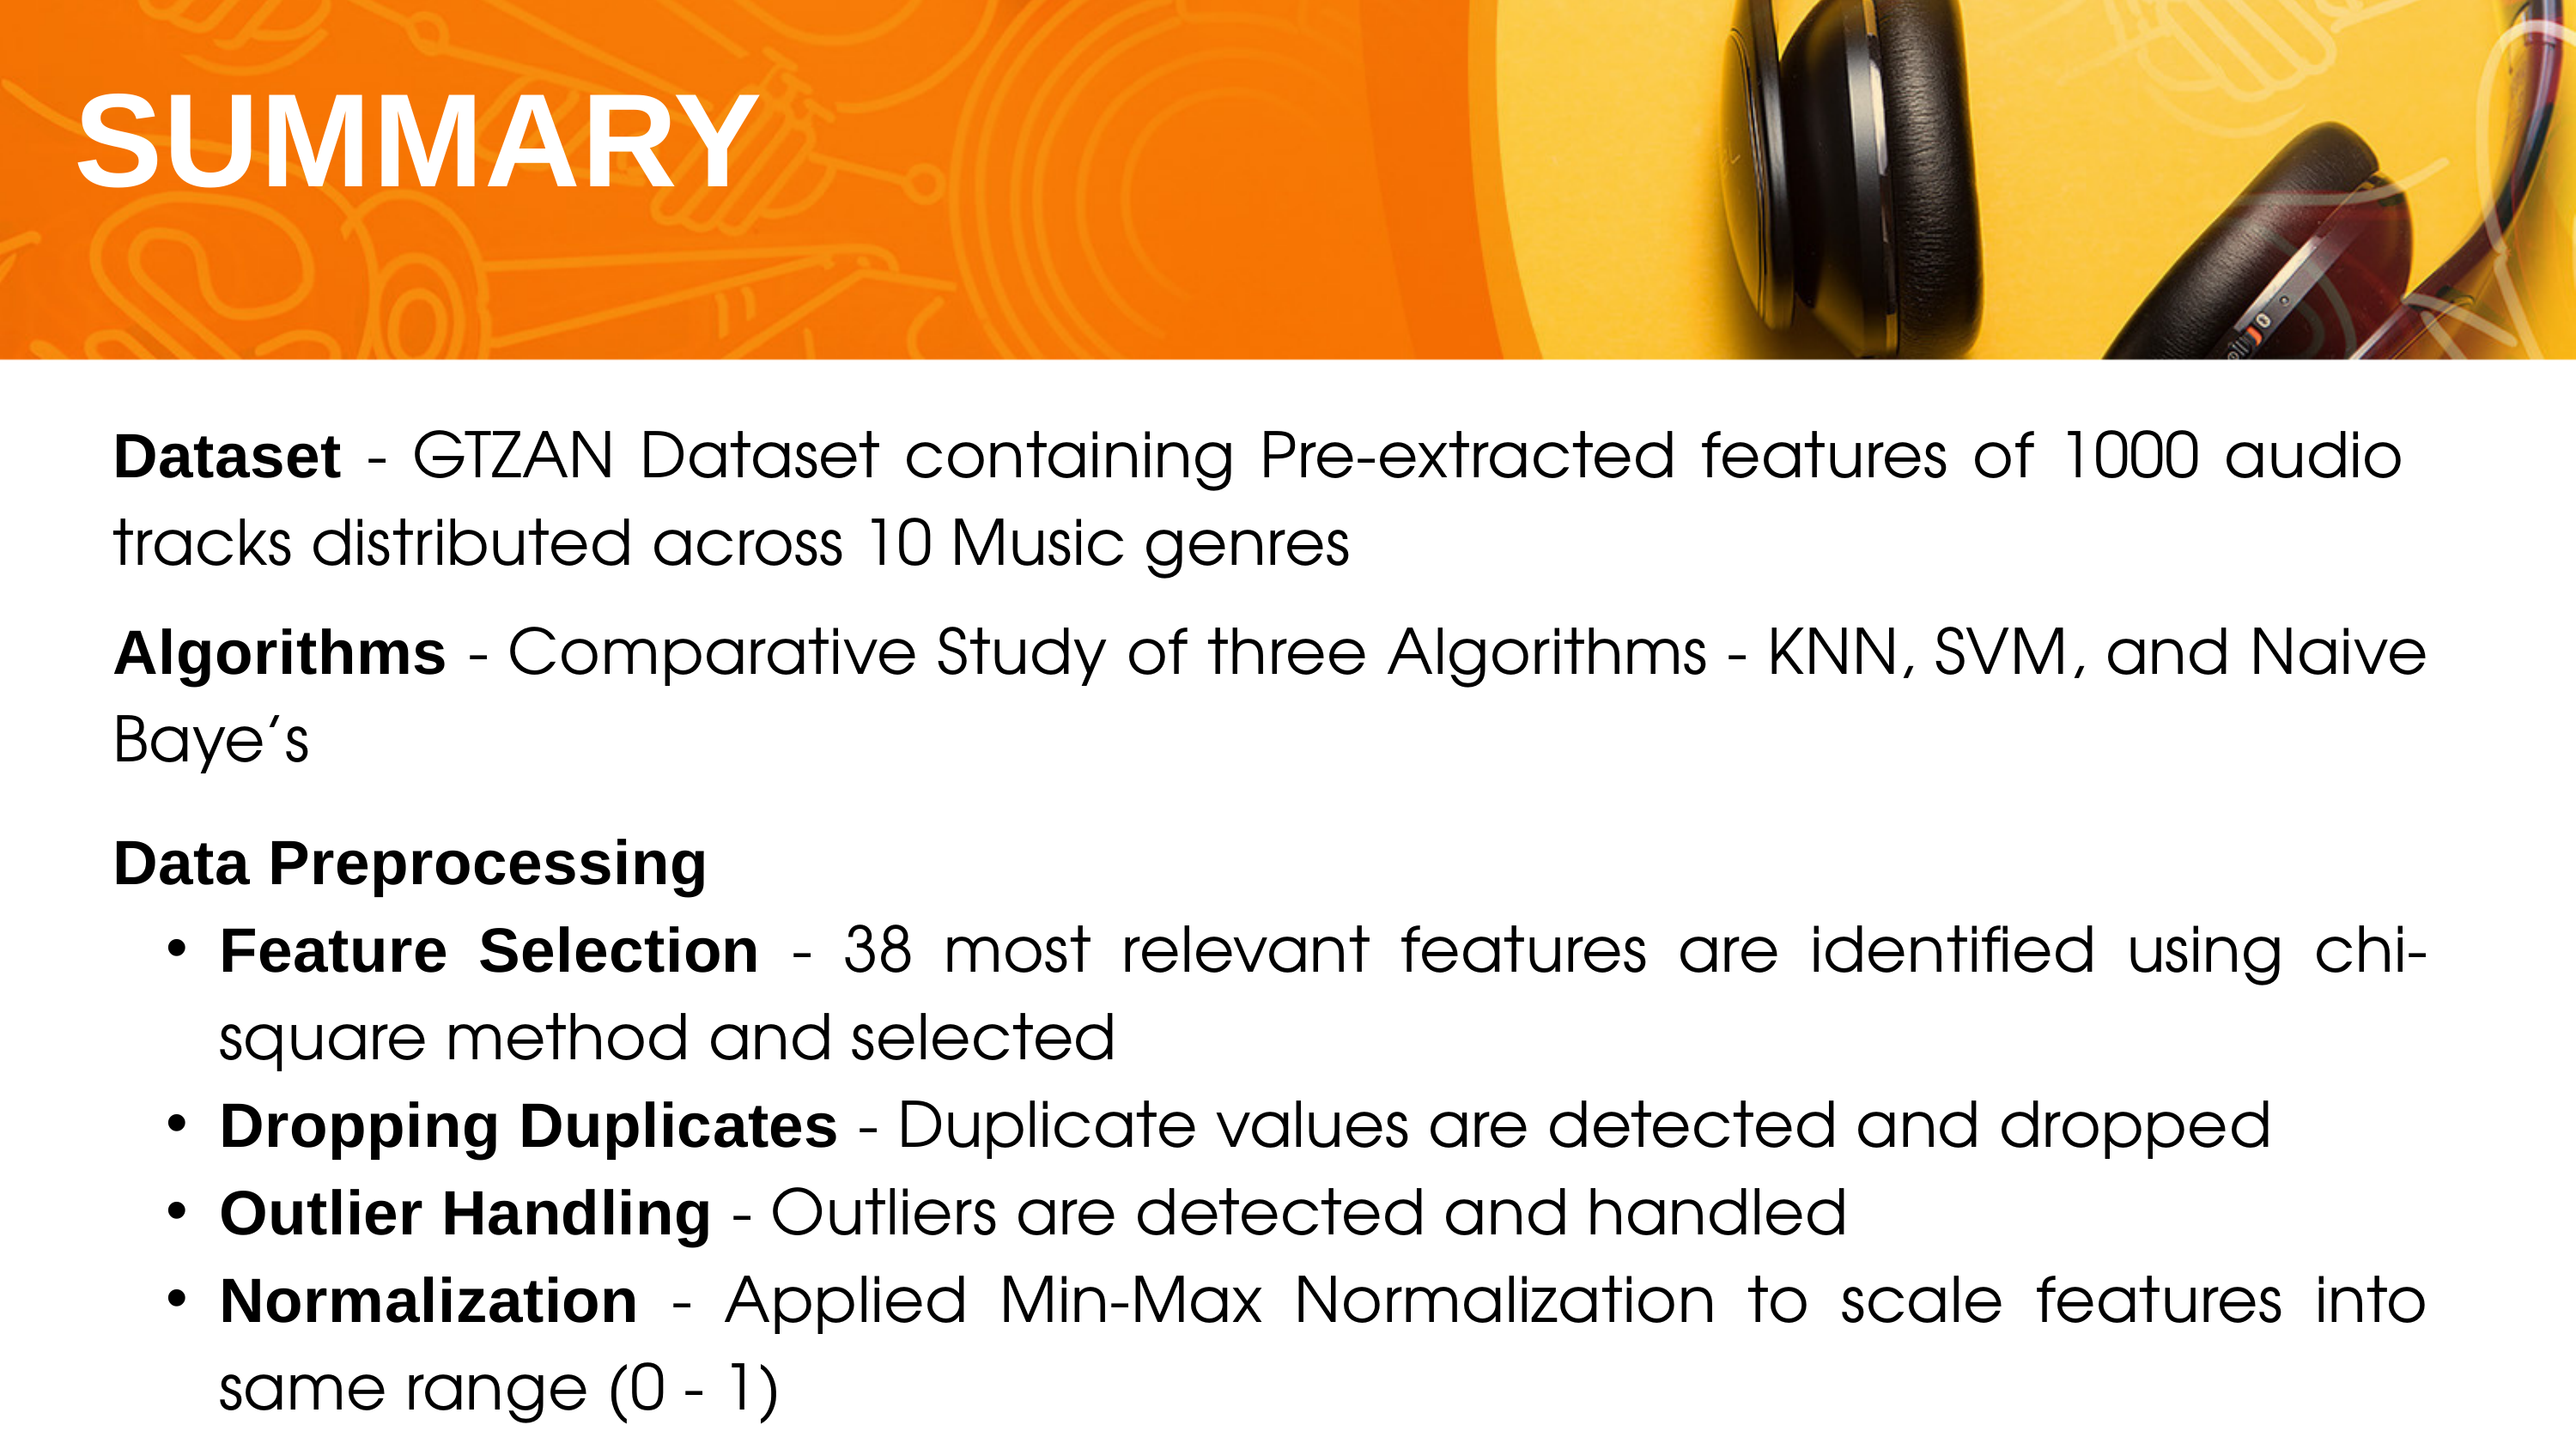

SUMMARY
Dataset - GTZAN Dataset containing Pre-extracted features of 1000 audio  tracks distributed across 10 Music genres
Algorithms - Comparative Study of three Algorithms - KNN, SVM, and Naive Baye’s
Data Preprocessing
Feature Selection - 38 most relevant features are identified using chi-square method and selected
Dropping Duplicates - Duplicate values are detected and dropped
Outlier Handling - Outliers are detected and handled
Normalization - Applied Min-Max Normalization to scale features into same range (0 - 1)